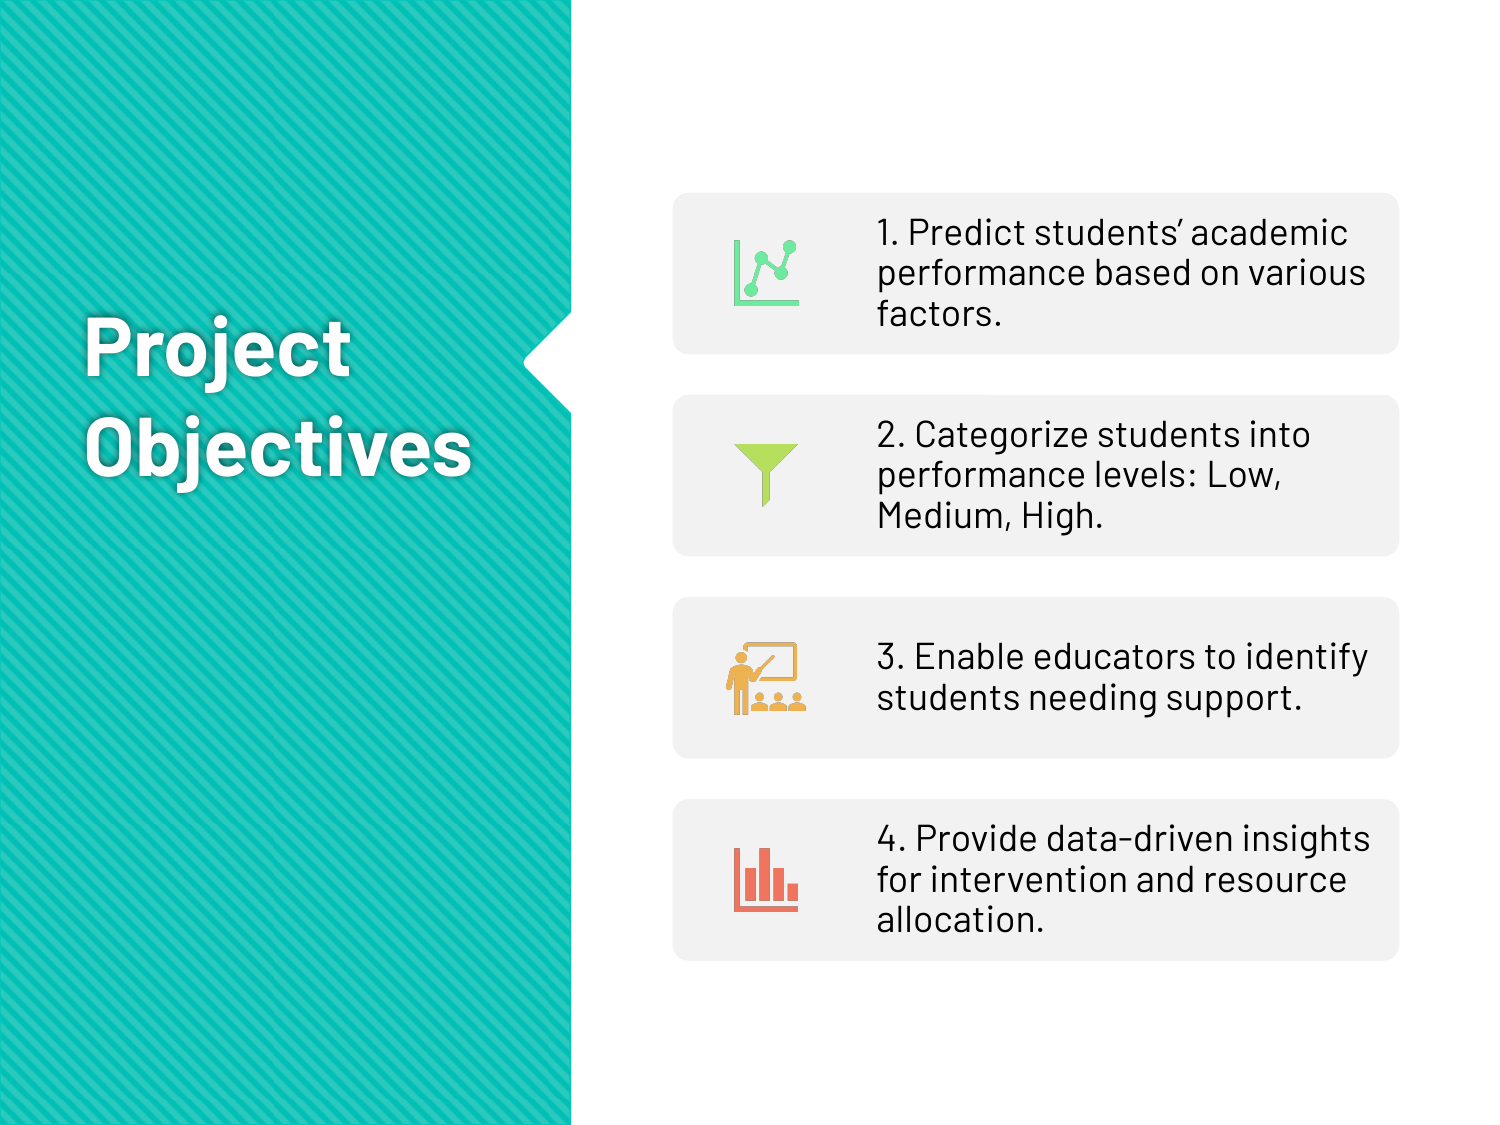

1. Predict students’ academic performance based on various factors.
2. Categorize students into performance levels: Low, Medium, High.
3. Enable educators to identify students needing support.
4. Provide data-driven insights for intervention and resource allocation.
# Project Objectives